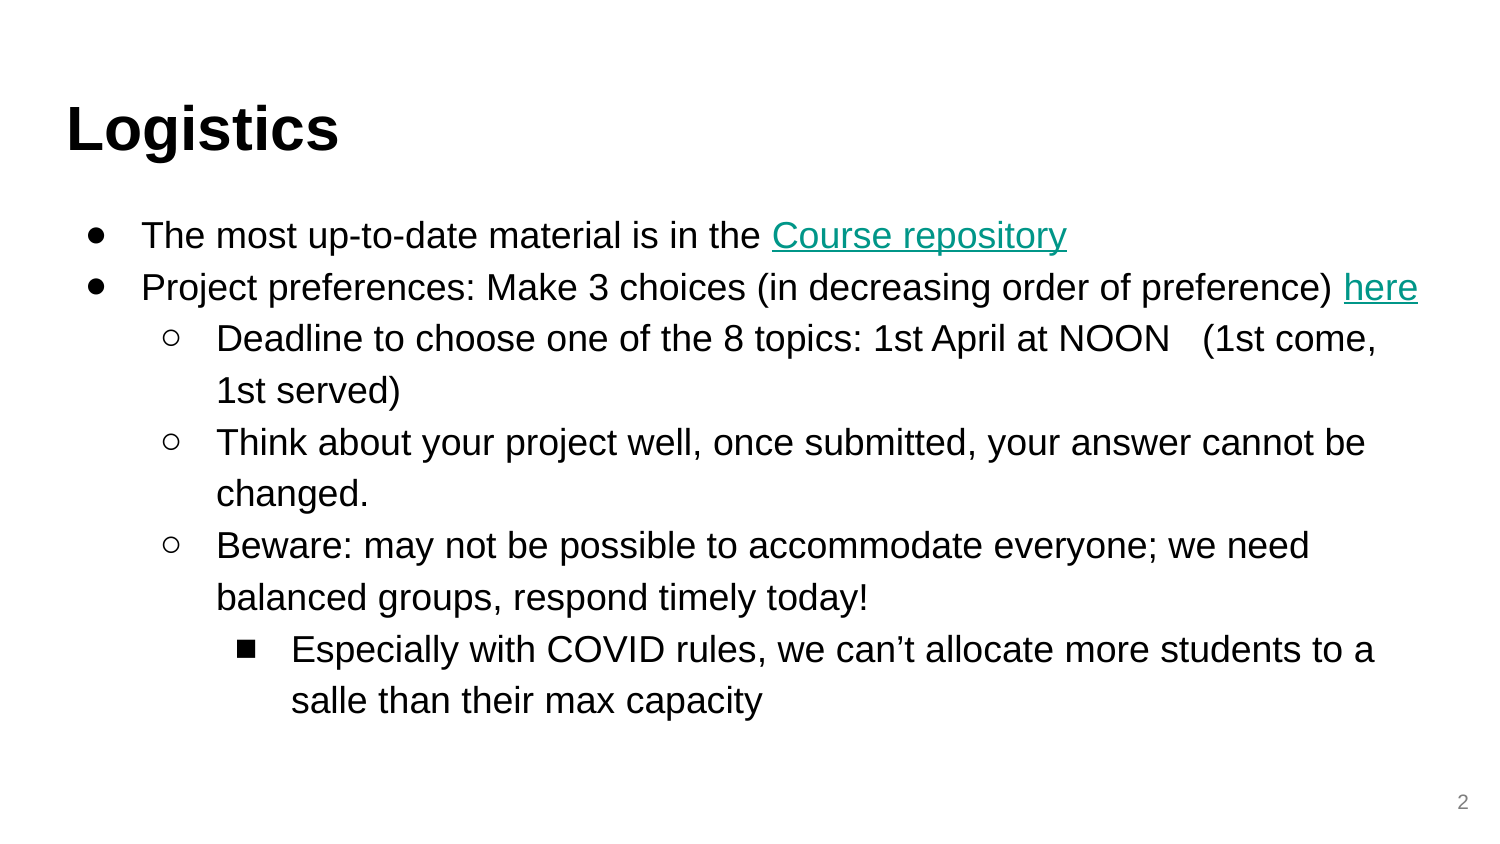

# Logistics
The most up-to-date material is in the Course repository
Project preferences: Make 3 choices (in decreasing order of preference) here
Deadline to choose one of the 8 topics: 1st April at NOON   (1st come, 1st served)
Think about your project well, once submitted, your answer cannot be changed.
Beware: may not be possible to accommodate everyone; we need balanced groups, respond timely today!
Especially with COVID rules, we can’t allocate more students to a salle than their max capacity
2